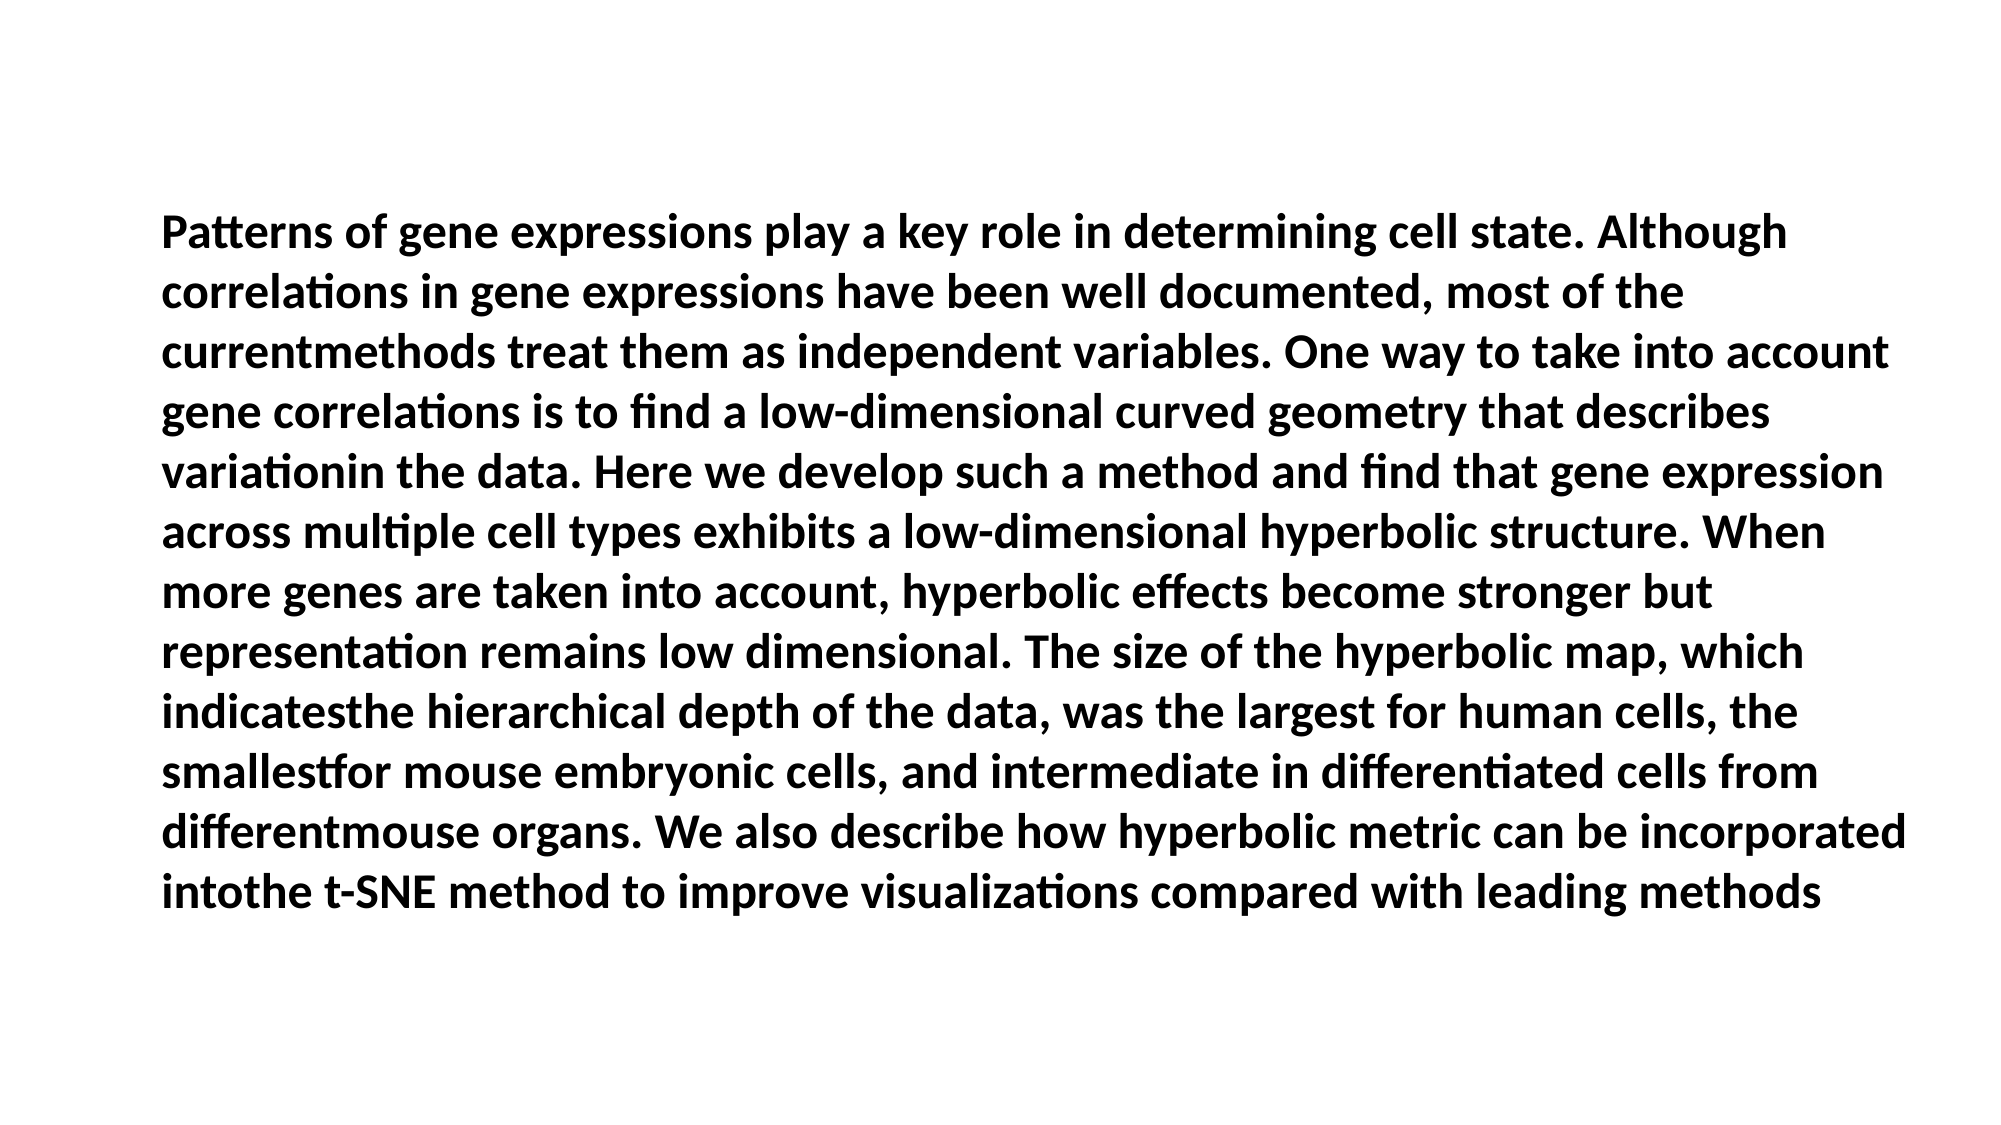

Patterns of gene expressions play a key role in determining cell state. Although correlations in gene expressions have been well documented, most of the currentmethods treat them as independent variables. One way to take into account gene correlations is to find a low-dimensional curved geometry that describes variationin the data. Here we develop such a method and find that gene expression across multiple cell types exhibits a low-dimensional hyperbolic structure. When more genes are taken into account, hyperbolic effects become stronger but representation remains low dimensional. The size of the hyperbolic map, which indicatesthe hierarchical depth of the data, was the largest for human cells, the smallestfor mouse embryonic cells, and intermediate in differentiated cells from differentmouse organs. We also describe how hyperbolic metric can be incorporated intothe t-SNE method to improve visualizations compared with leading methods